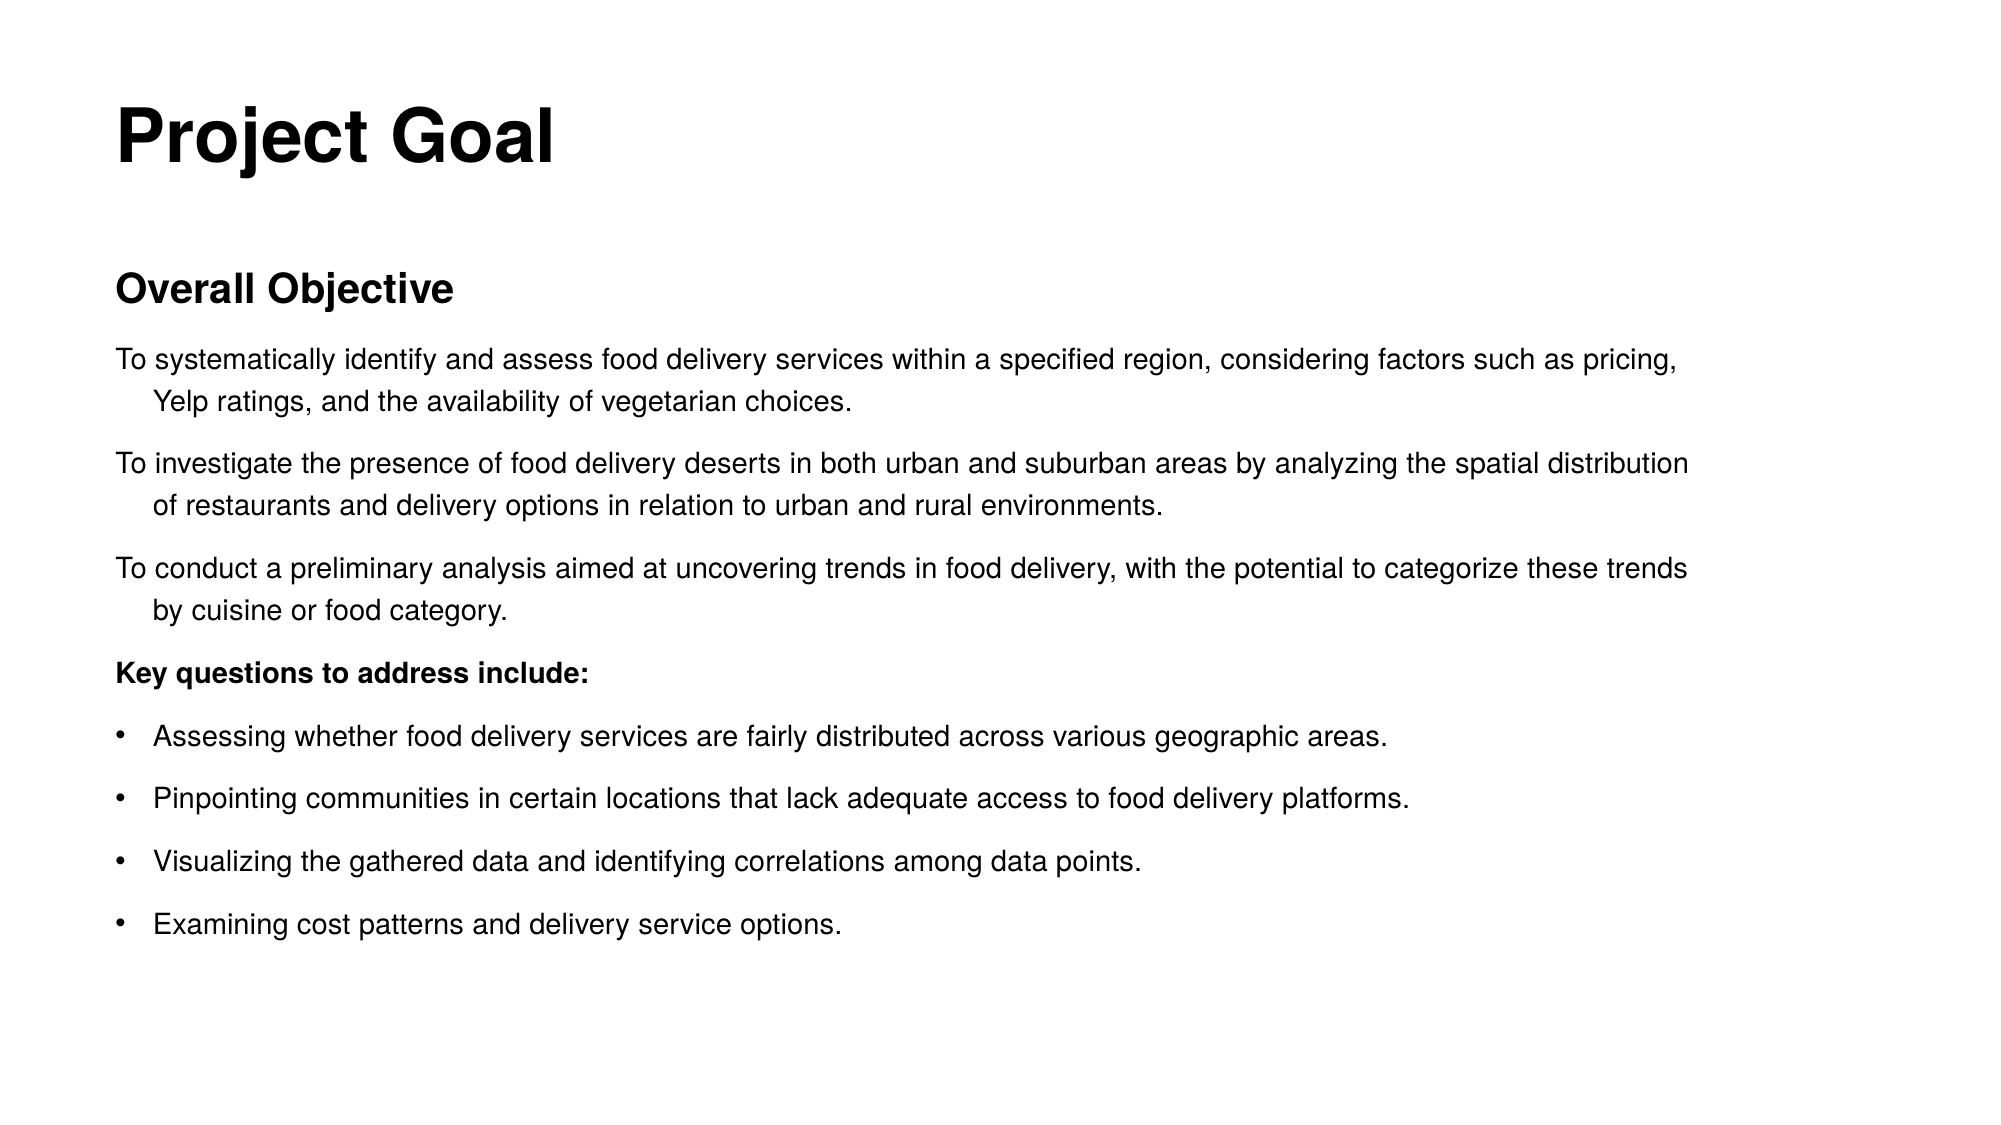

# Project Goal
Overall Objective
To systematically identify and assess food delivery services within a specified region, considering factors such as pricing, Yelp ratings, and the availability of vegetarian choices.
To investigate the presence of food delivery deserts in both urban and suburban areas by analyzing the spatial distribution of restaurants and delivery options in relation to urban and rural environments.
To conduct a preliminary analysis aimed at uncovering trends in food delivery, with the potential to categorize these trends by cuisine or food category.
Key questions to address include:
Assessing whether food delivery services are fairly distributed across various geographic areas.
Pinpointing communities in certain locations that lack adequate access to food delivery platforms.
Visualizing the gathered data and identifying correlations among data points.
Examining cost patterns and delivery service options.